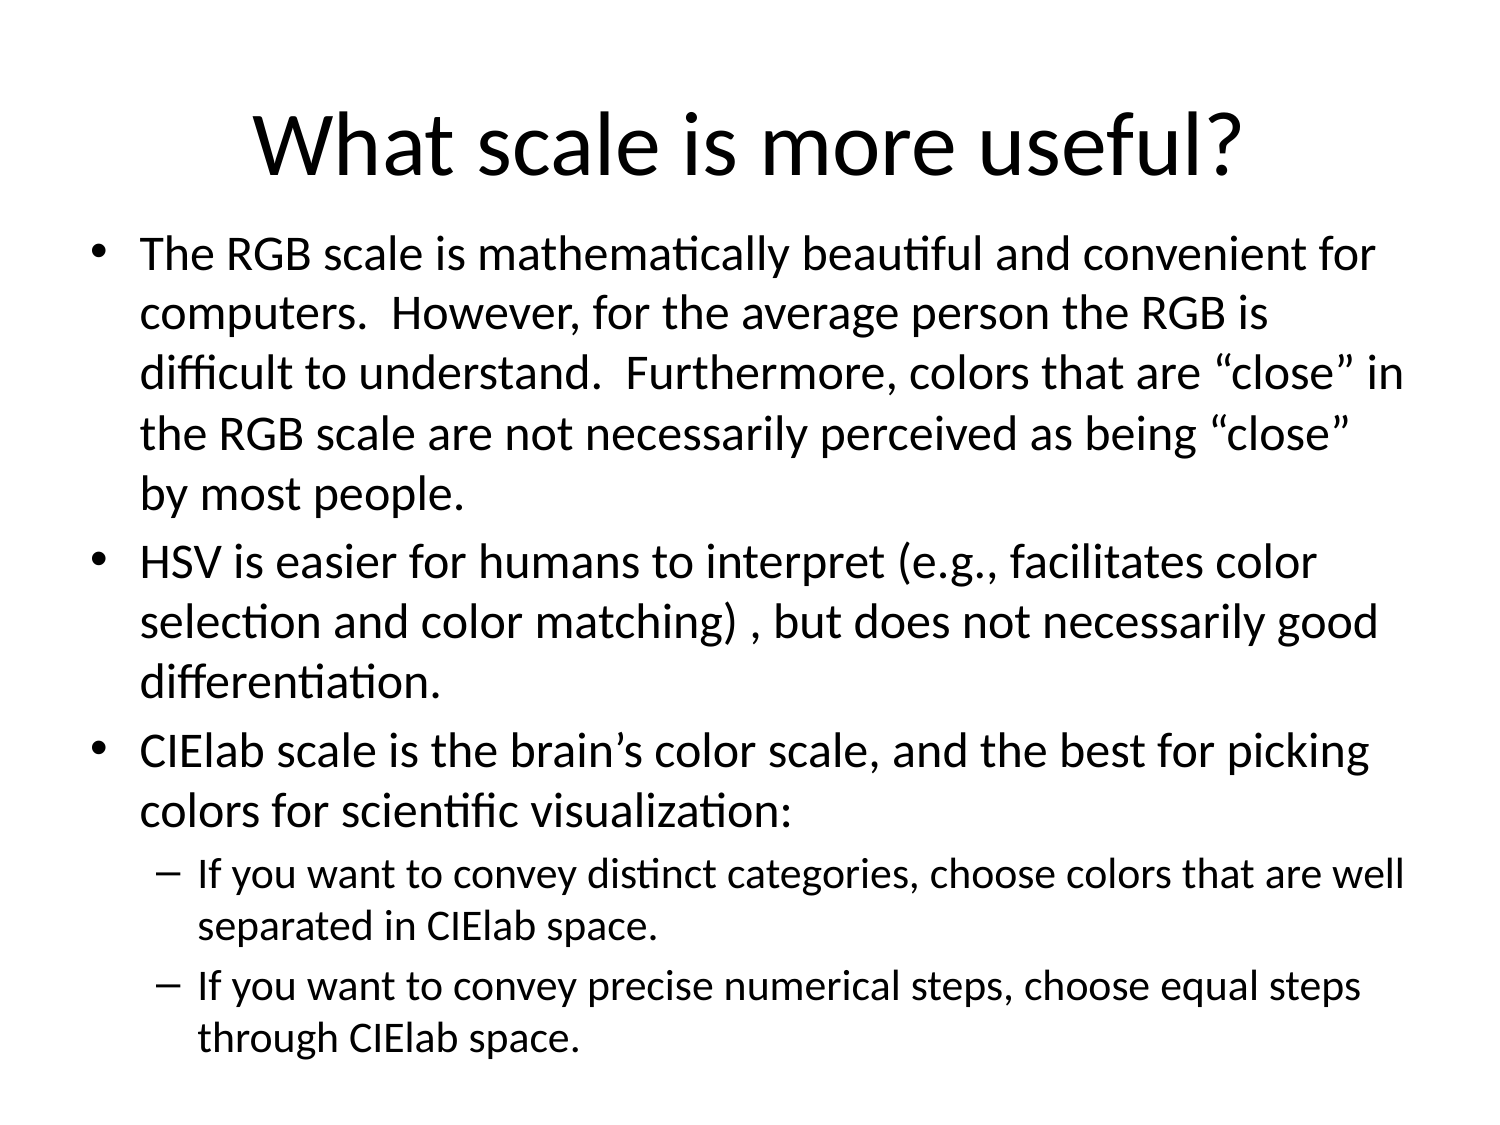

# What scale is more useful?
The RGB scale is mathematically beautiful and convenient for computers.  However, for the average person the RGB is difficult to understand.  Furthermore, colors that are “close” in the RGB scale are not necessarily perceived as being “close” by most people.
HSV is easier for humans to interpret (e.g., facilitates color selection and color matching) , but does not necessarily good differentiation.
CIElab scale is the brain’s color scale, and the best for picking colors for scientific visualization:
If you want to convey distinct categories, choose colors that are well separated in CIElab space.
If you want to convey precise numerical steps, choose equal steps through CIElab space.